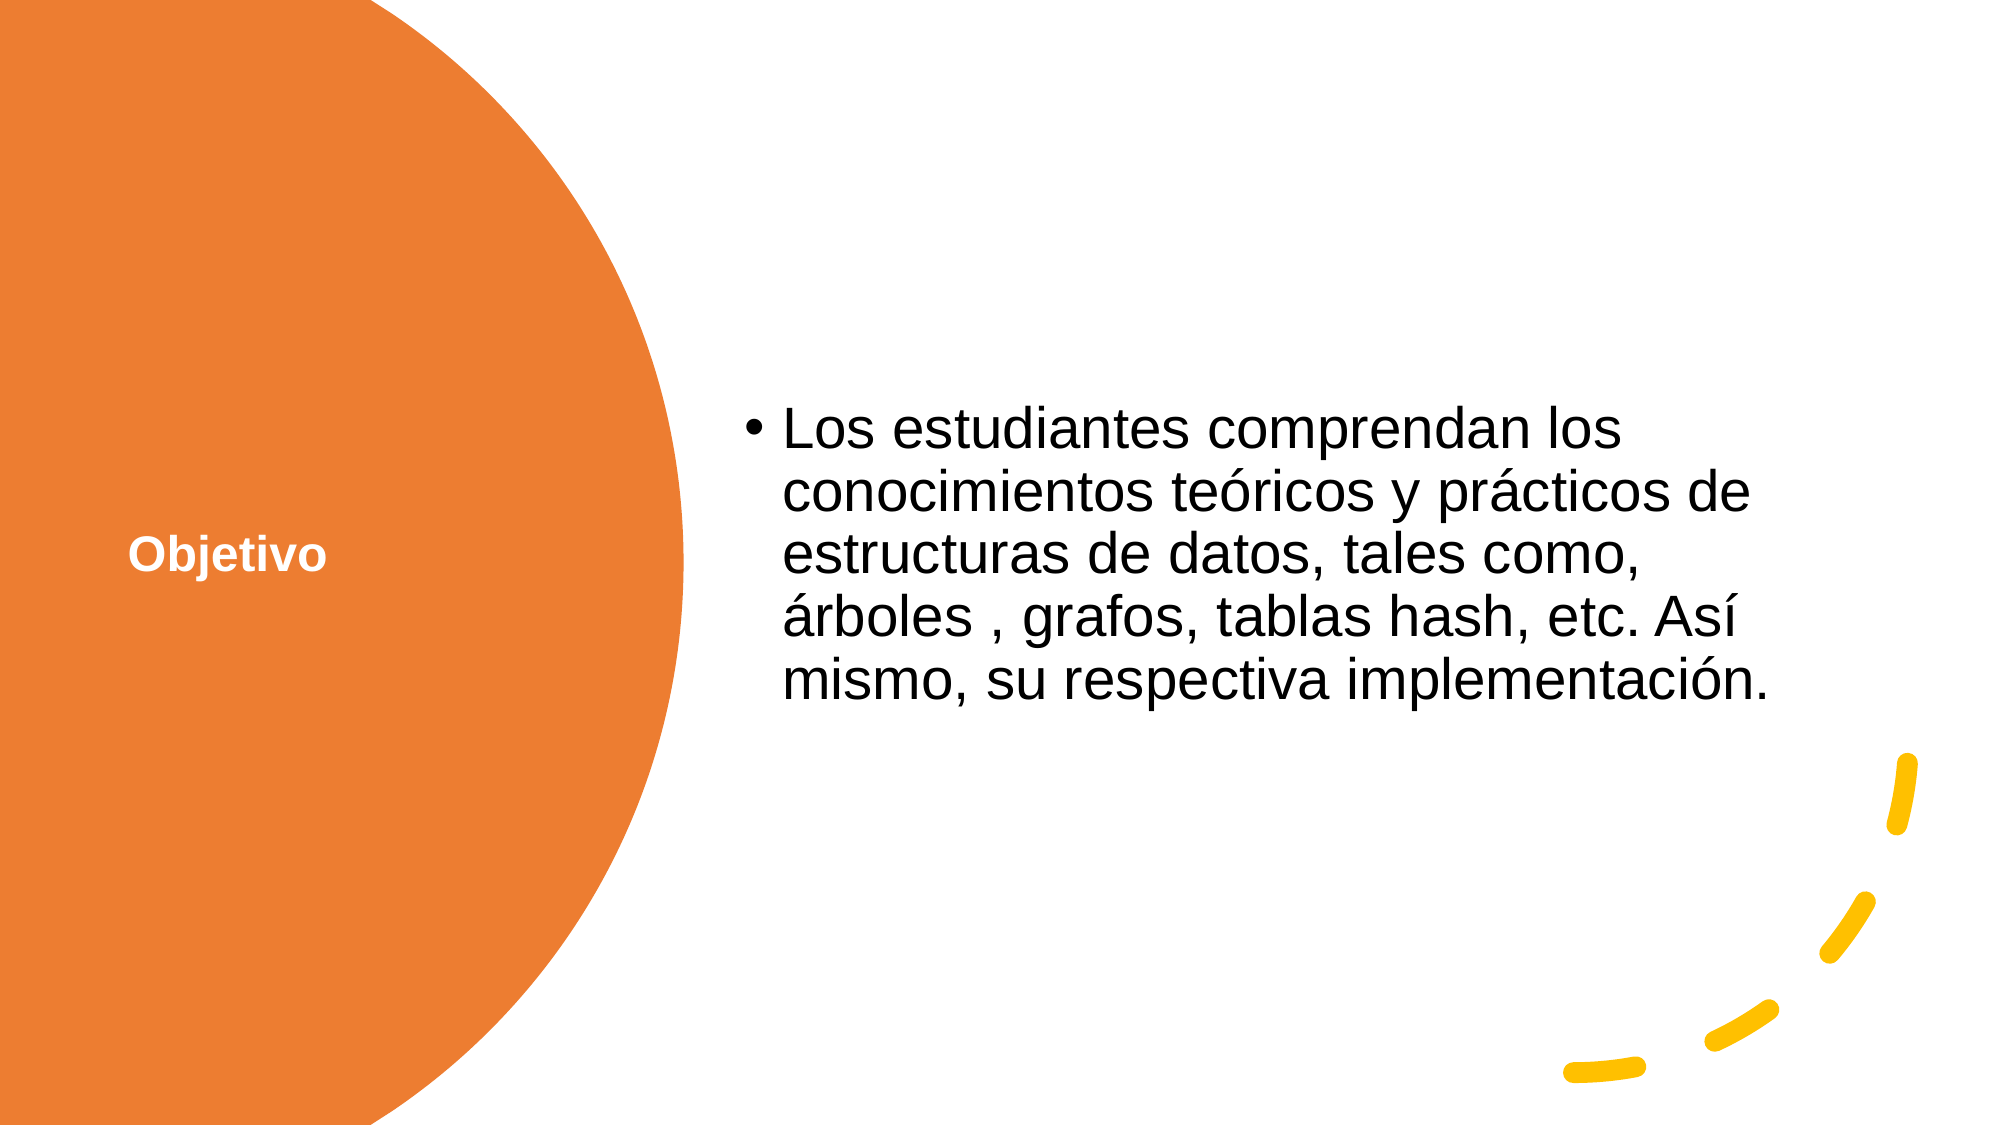

Los estudiantes comprendan los conocimientos teóricos y prácticos de estructuras de datos, tales como, árboles , grafos, tablas hash, etc. Así mismo, su respectiva implementación.
# Objetivo